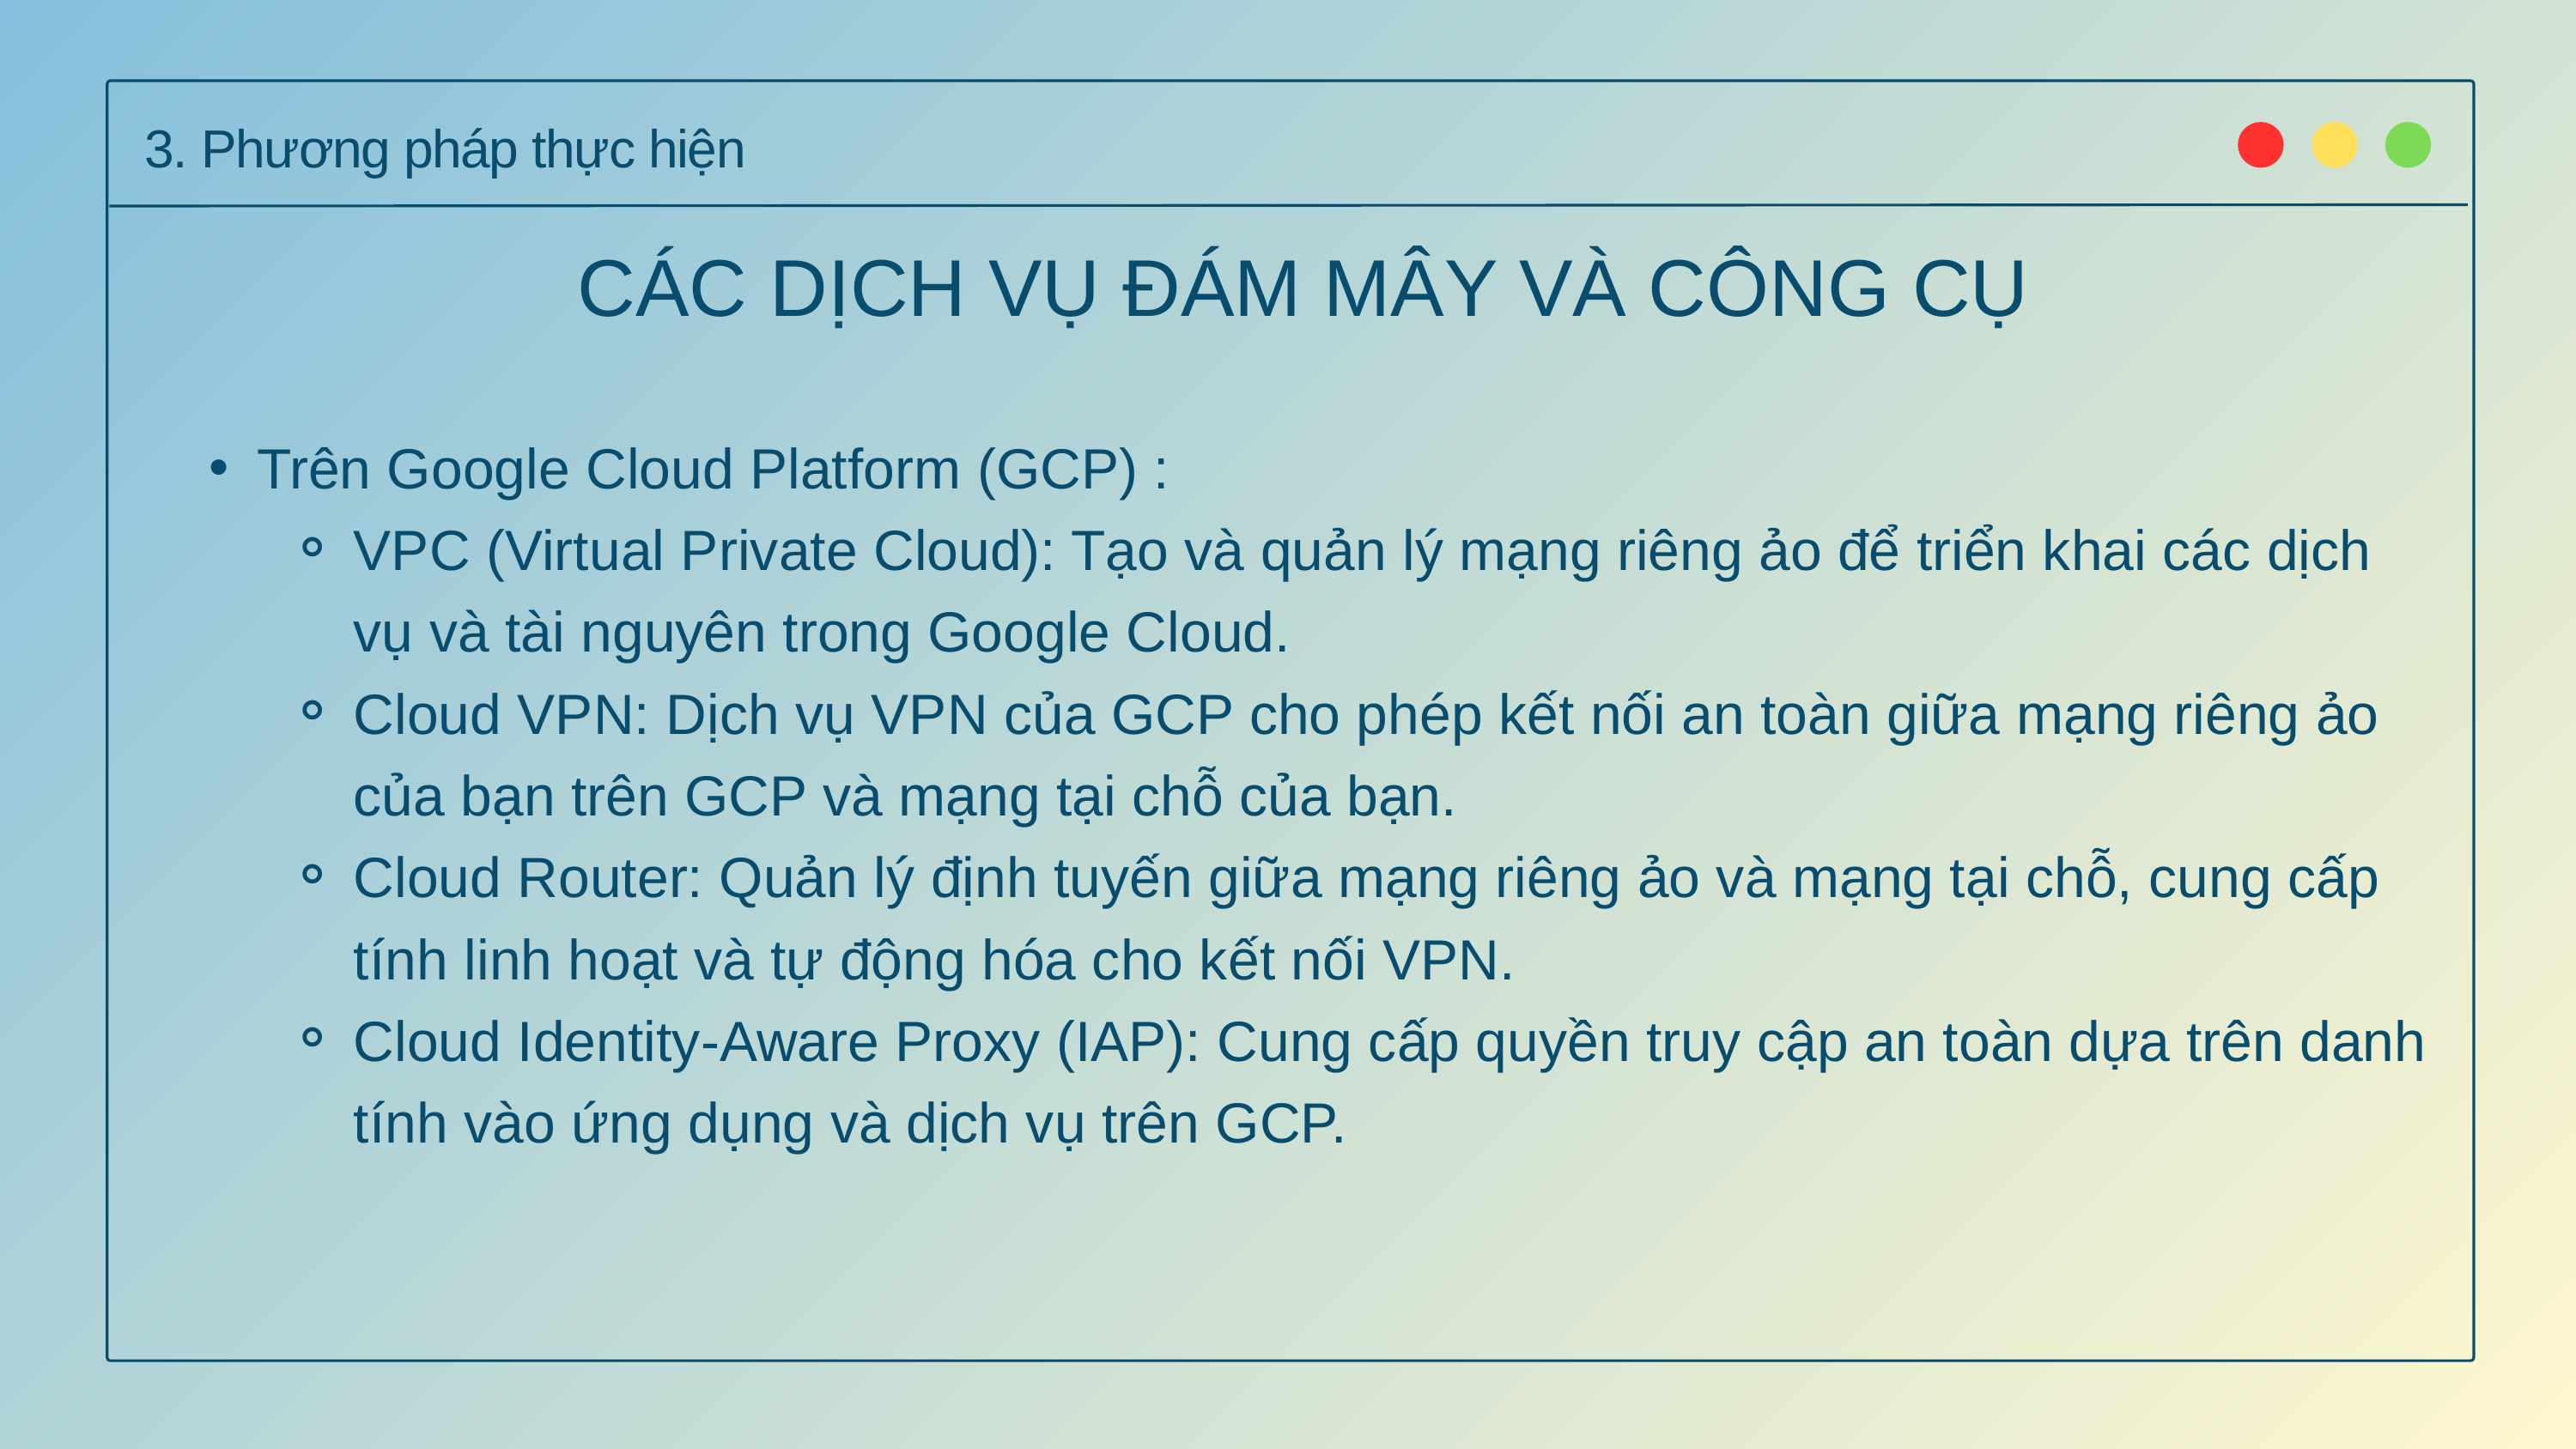

3. Phương pháp thực hiện

CÁC DỊCH VỤ ĐÁM MÂY VÀ CÔNG CỤ
Trên Google Cloud Platform (GCP) :
VPC (Virtual Private Cloud): Tạo và quản lý mạng riêng ảo để triển khai các dịch vụ và tài nguyên trong Google Cloud.
Cloud VPN: Dịch vụ VPN của GCP cho phép kết nối an toàn giữa mạng riêng ảo của bạn trên GCP và mạng tại chỗ của bạn.
Cloud Router: Quản lý định tuyến giữa mạng riêng ảo và mạng tại chỗ, cung cấp tính linh hoạt và tự động hóa cho kết nối VPN.
Cloud Identity-Aware Proxy (IAP): Cung cấp quyền truy cập an toàn dựa trên danh tính vào ứng dụng và dịch vụ trên GCP.